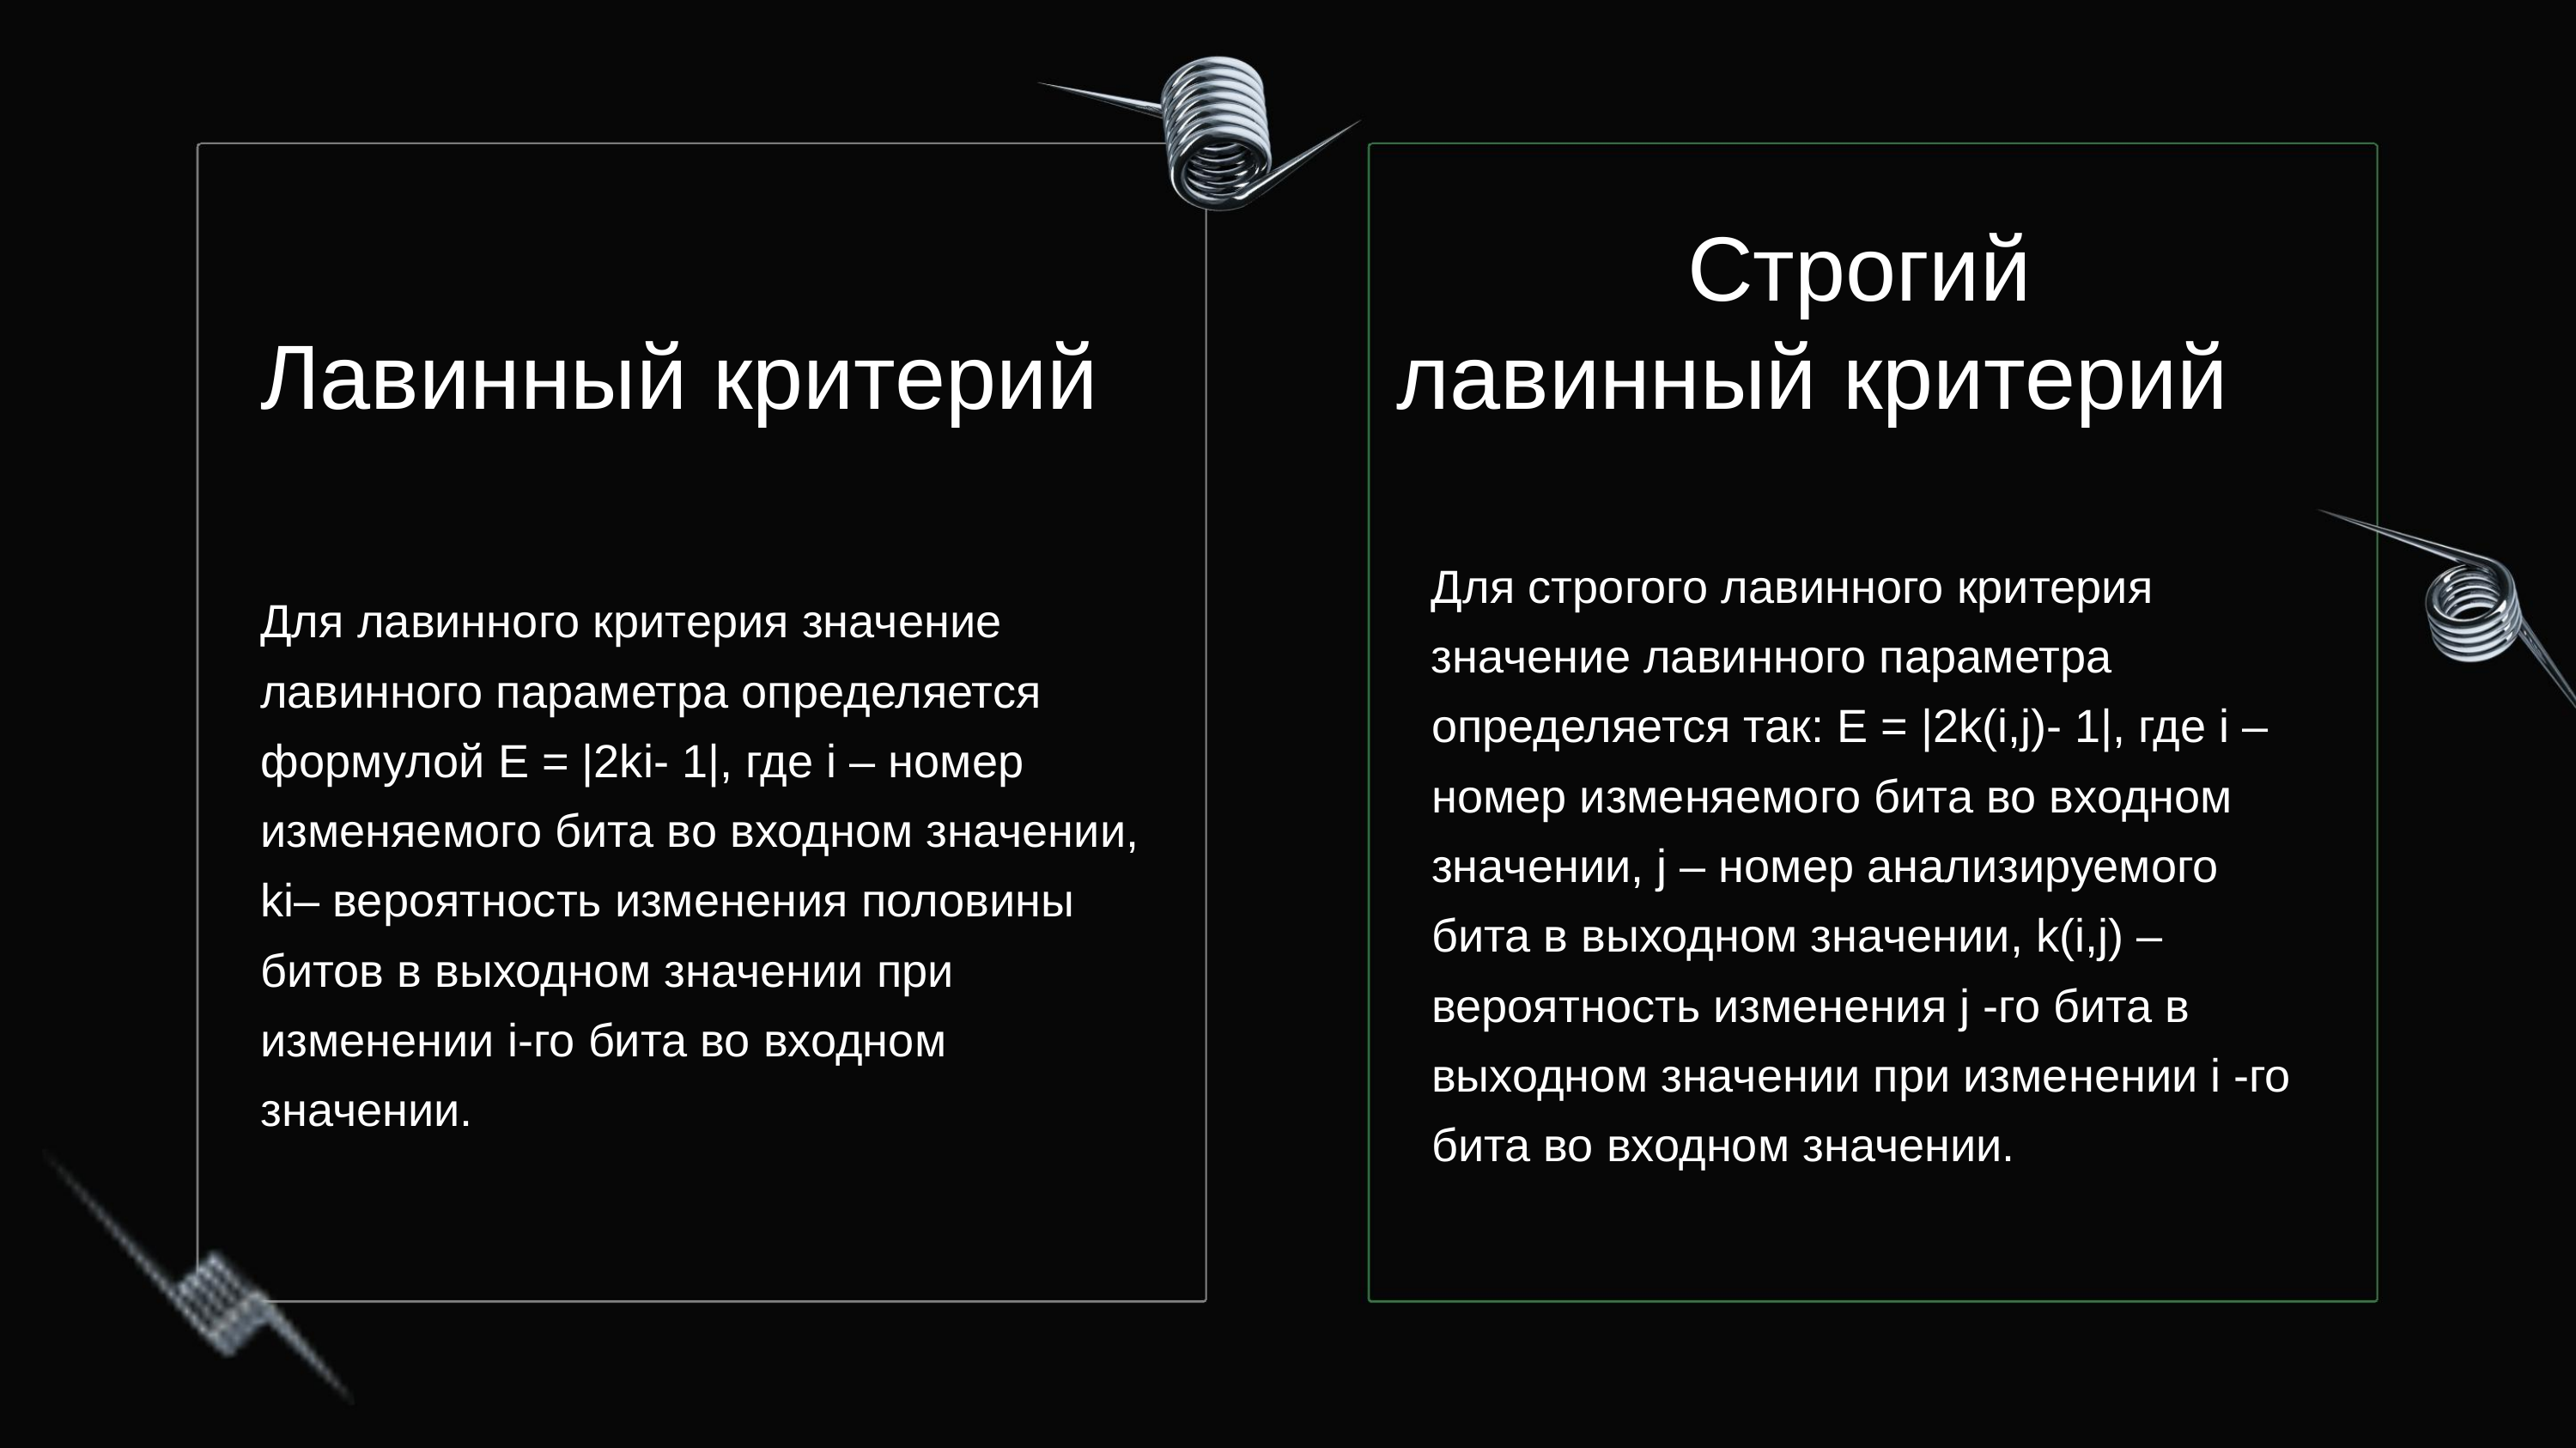

Строгий
Лавинный критерий лавинный критерий
Для строгого лавинного критерия
значение лавинного параметра
Для лавинного критерия значение
лавинного параметра определяется
формулой E = |2ki- 1|, где i – номер
изменяемого бита во входном значении,
ki– вероятность изменения половины
битов в выходном значении при
изменении i-го бита во входном
значении.
определяется так: E = |2k(i,j)- 1|, где i –
номер изменяемого бита во входном
значении, j – номер анализируемого
бита в выходном значении, k(i,j) –
вероятность изменения j -го бита в
выходном значении при изменении i -го
бита во входном значении.